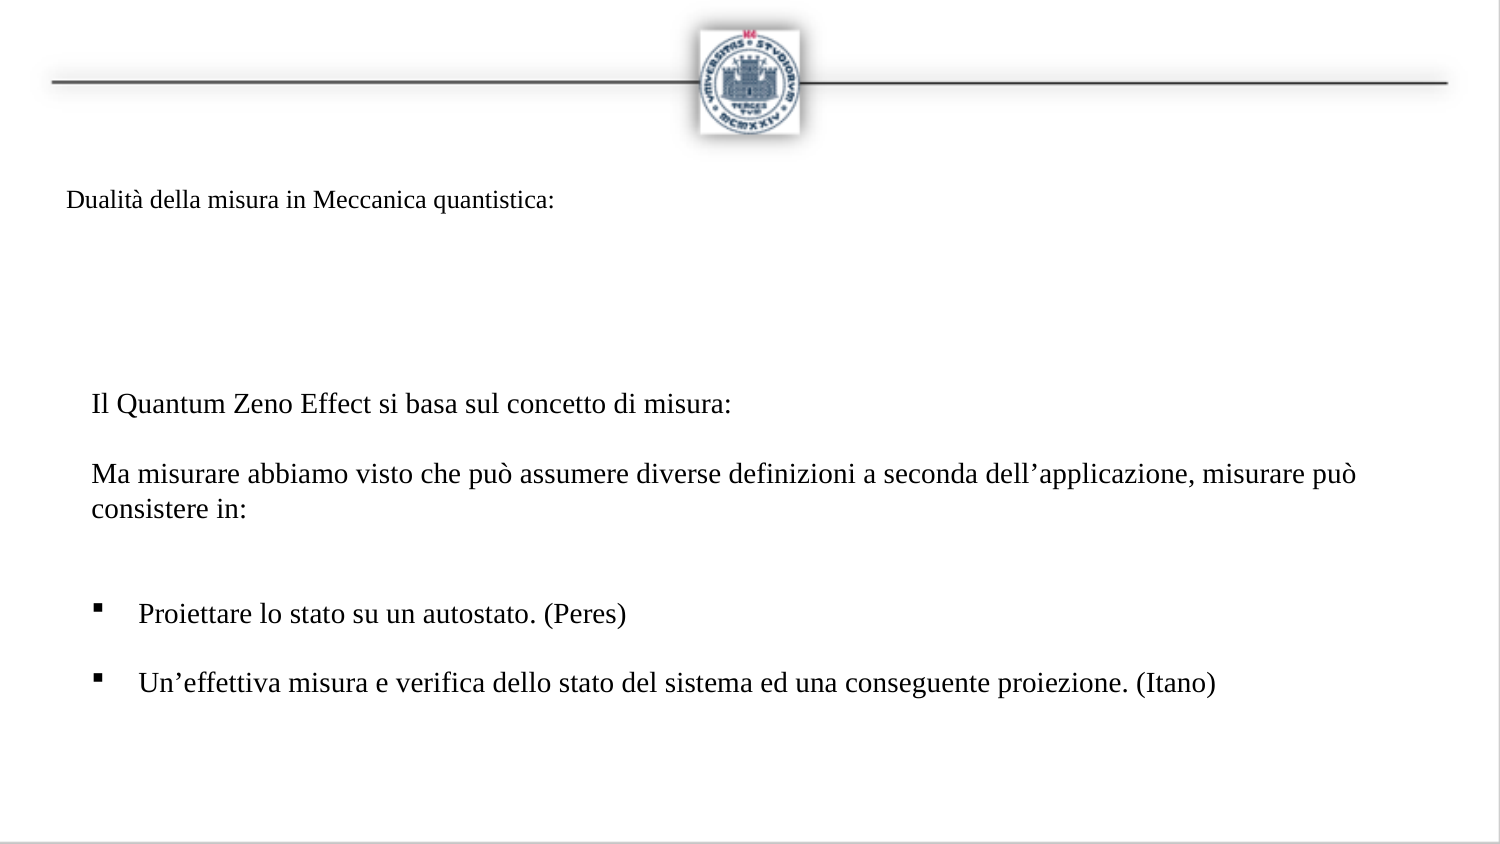

# Dualità della misura in Meccanica quantistica:
Il Quantum Zeno Effect si basa sul concetto di misura:

Ma misurare abbiamo visto che può assumere diverse definizioni a seconda dell’applicazione, misurare può consistere in:

Proiettare lo stato su un autostato. (Peres)

Un’effettiva misura e verifica dello stato del sistema ed una conseguente proiezione. (Itano)